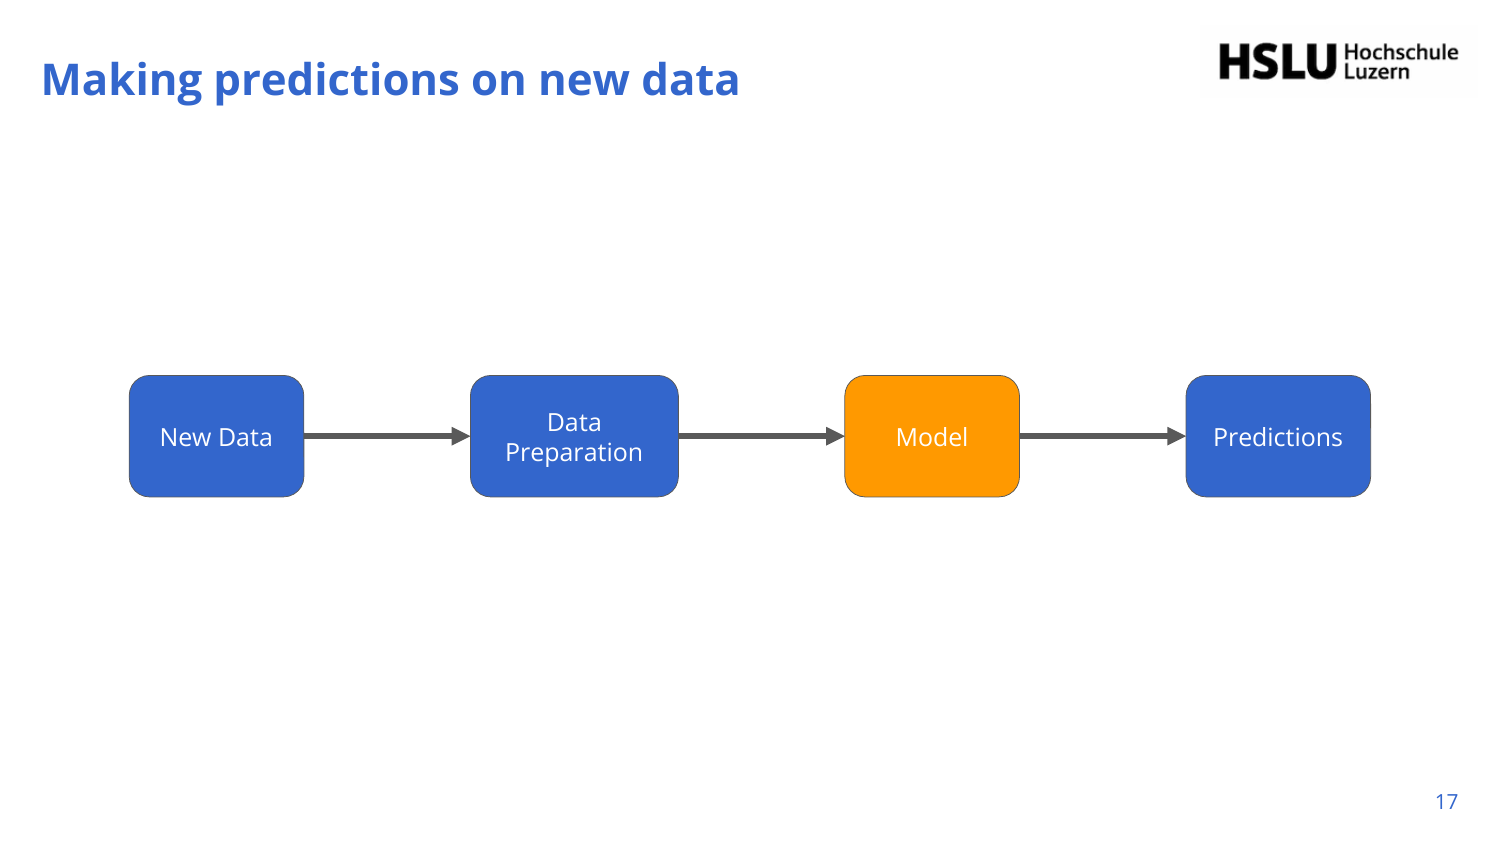

# Making predictions on new data
New Data
Data Preparation
Predictions
Model
17